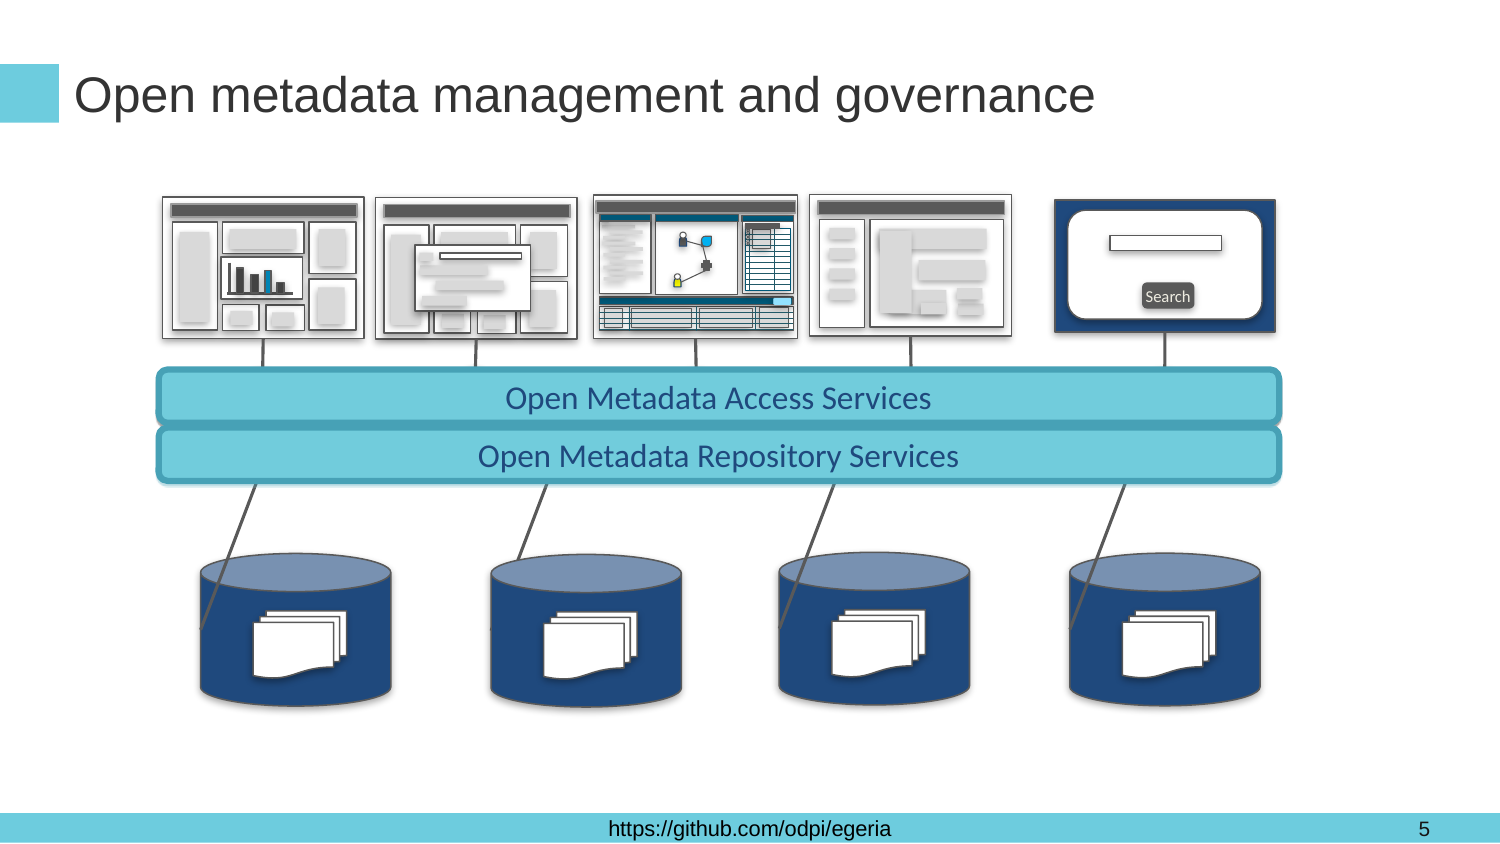

# Open metadata management and governance

Search

Open Metadata Access Services
Open Metadata Repository Services

5